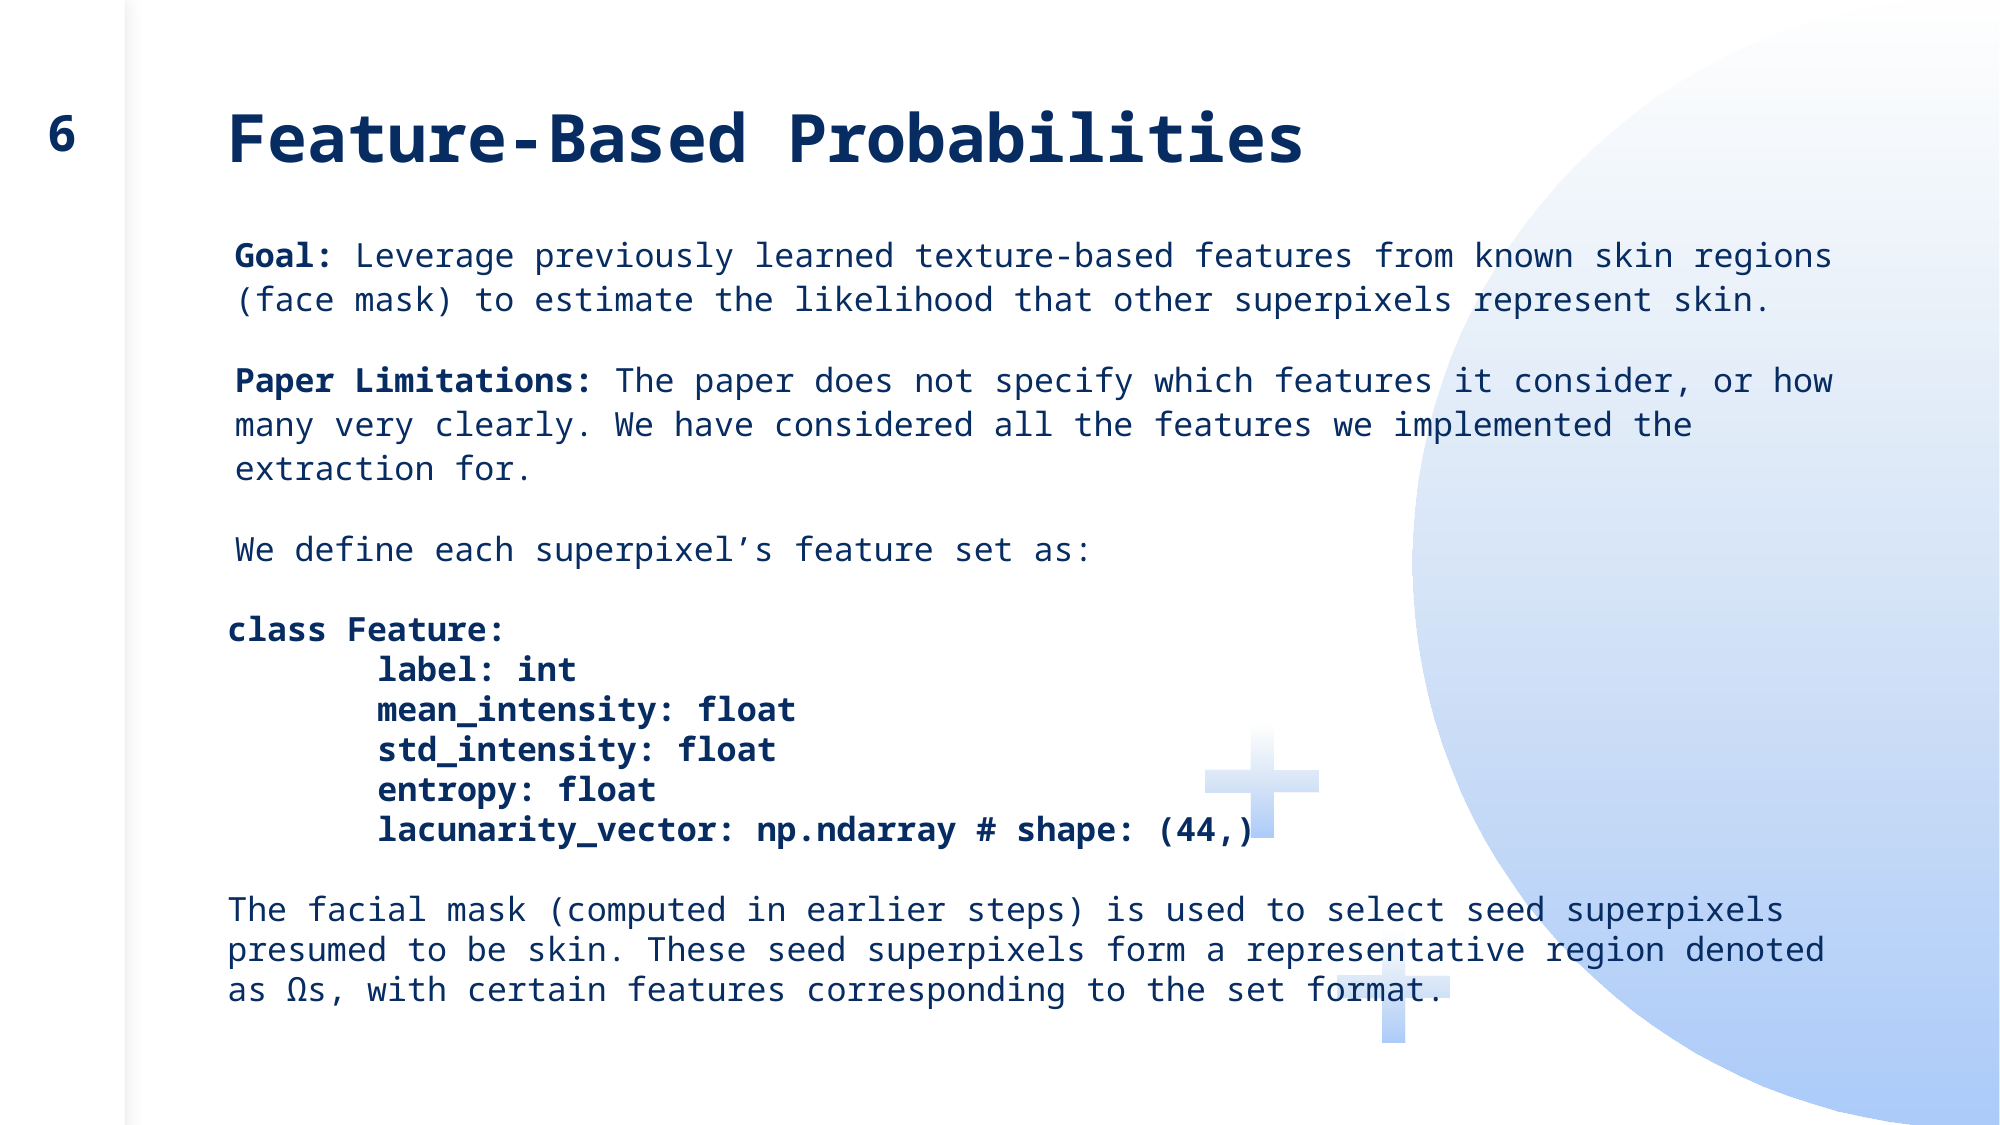

6
# Feature-Based Probabilities
Goal: Leverage previously learned texture-based features from known skin regions (face mask) to estimate the likelihood that other superpixels represent skin.
Paper Limitations: The paper does not specify which features it consider, or how many very clearly. We have considered all the features we implemented the extraction for.
We define each superpixel’s feature set as:

class Feature:
	label: int
	mean_intensity: float
	std_intensity: float
	entropy: float
	lacunarity_vector: np.ndarray # shape: (44,)

The facial mask (computed in earlier steps) is used to select seed superpixels presumed to be skin. These seed superpixels form a representative region denoted as Ωs​, with certain features corresponding to the set format.